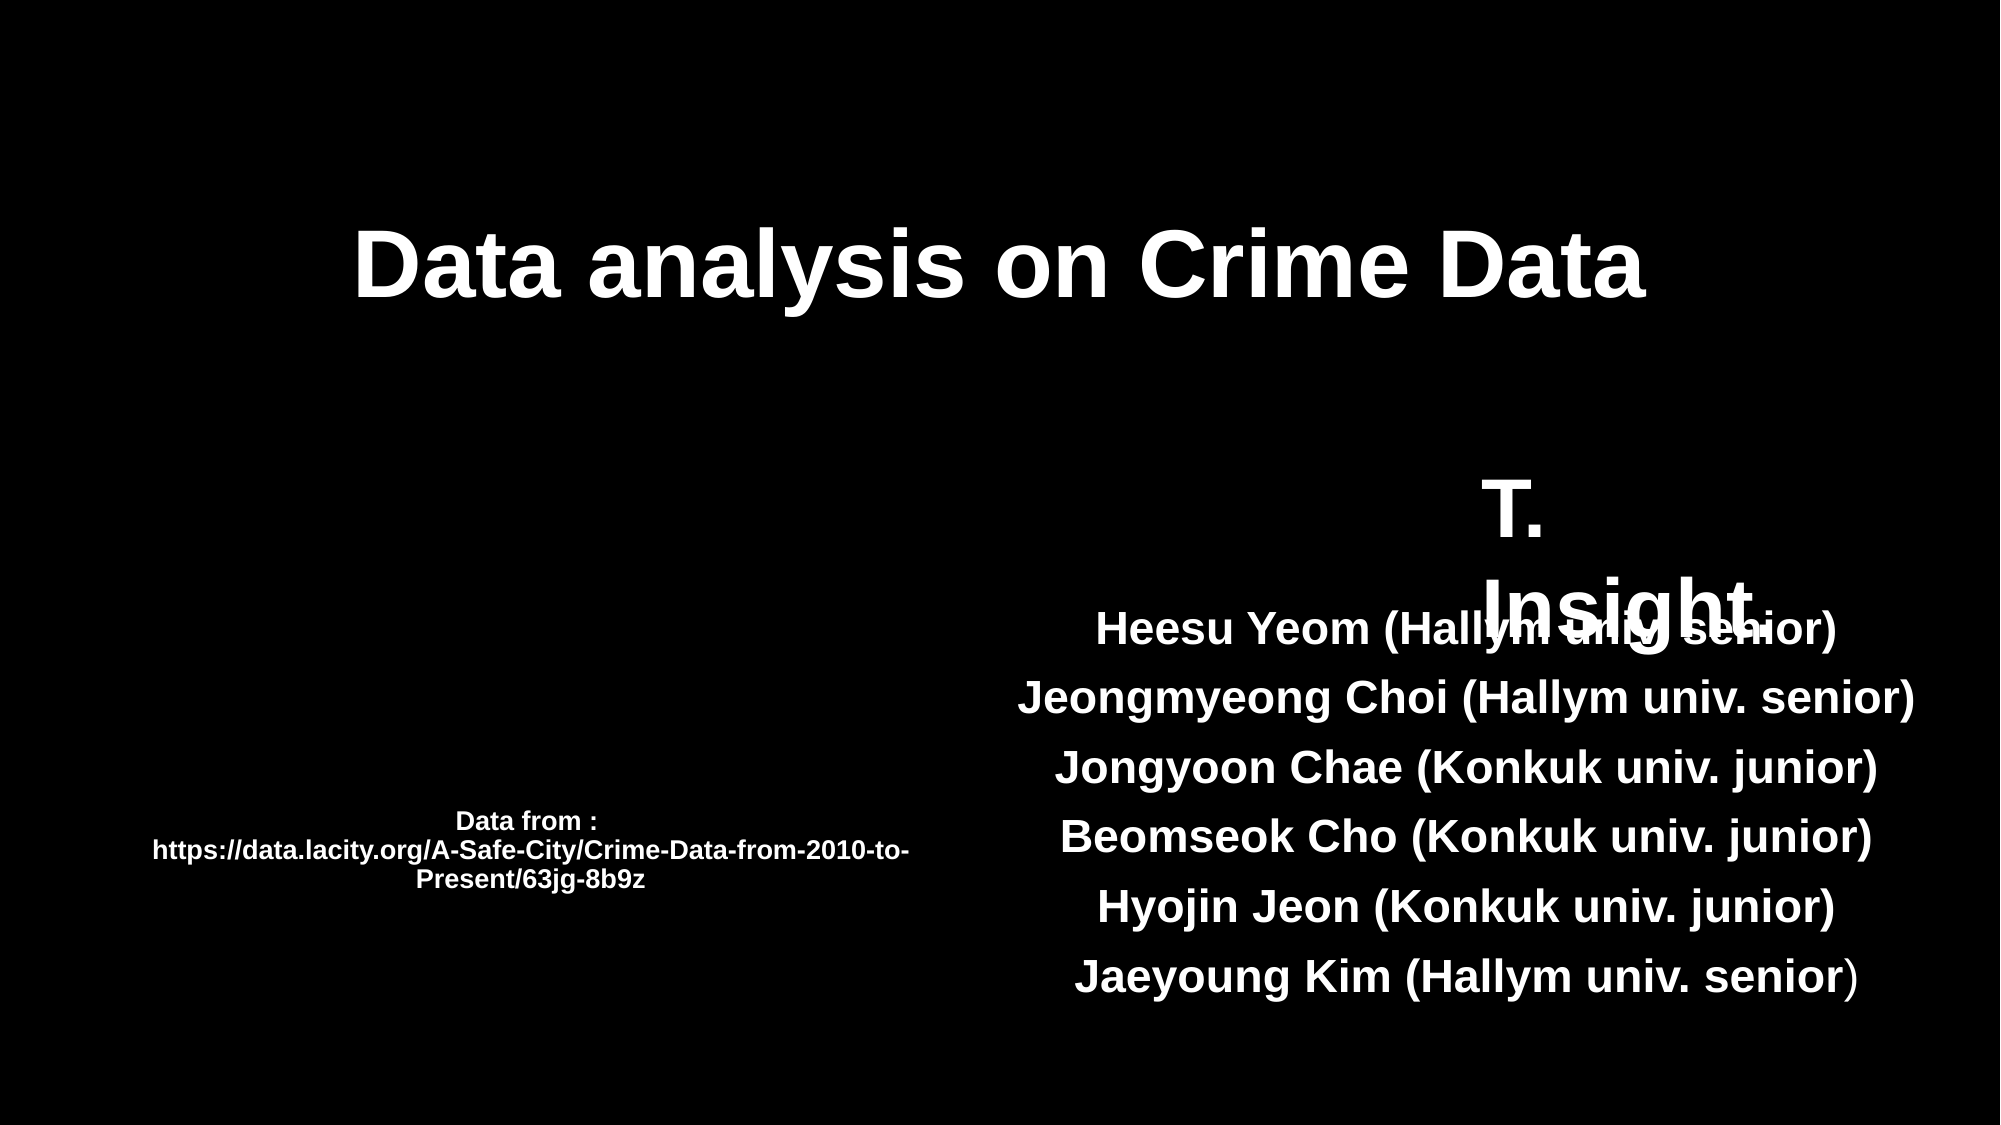

# Data analysis on Crime Data
T. Insight.
Heesu Yeom (Hallym univ. senior)
Jeongmyeong Choi (Hallym univ. senior)
Jongyoon Chae (Konkuk univ. junior)
Beomseok Cho (Konkuk univ. junior)
Hyojin Jeon (Konkuk univ. junior)
Jaeyoung Kim (Hallym univ. senior)

Data from :
https://data.lacity.org/A-Safe-City/Crime-Data-from-2010-to-Present/63jg-8b9z